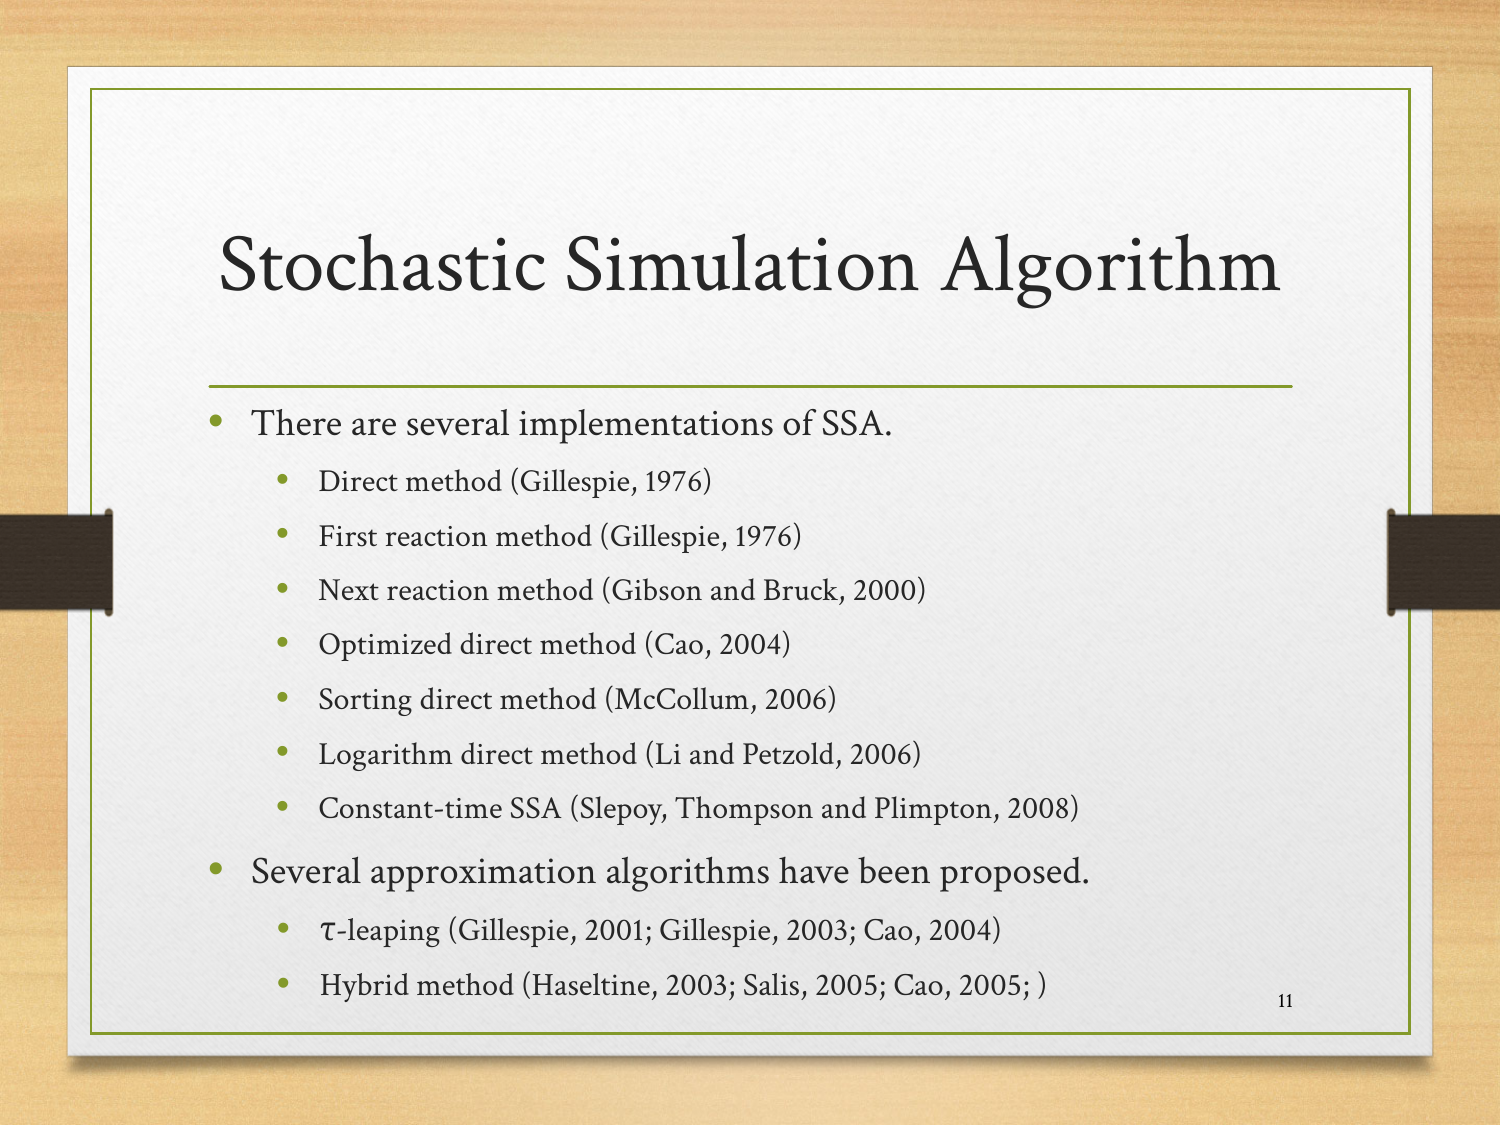

# Stochastic Simulation Algorithm
There are several implementations of SSA.
Direct method (Gillespie, 1976)
First reaction method (Gillespie, 1976)
Next reaction method (Gibson and Bruck, 2000)
Optimized direct method (Cao, 2004)
Sorting direct method (McCollum, 2006)
Logarithm direct method (Li and Petzold, 2006)
Constant-time SSA (Slepoy, Thompson and Plimpton, 2008)
Several approximation algorithms have been proposed.
τ-leaping (Gillespie, 2001; Gillespie, 2003; Cao, 2004)
Hybrid method (Haseltine, 2003; Salis, 2005; Cao, 2005; )
11